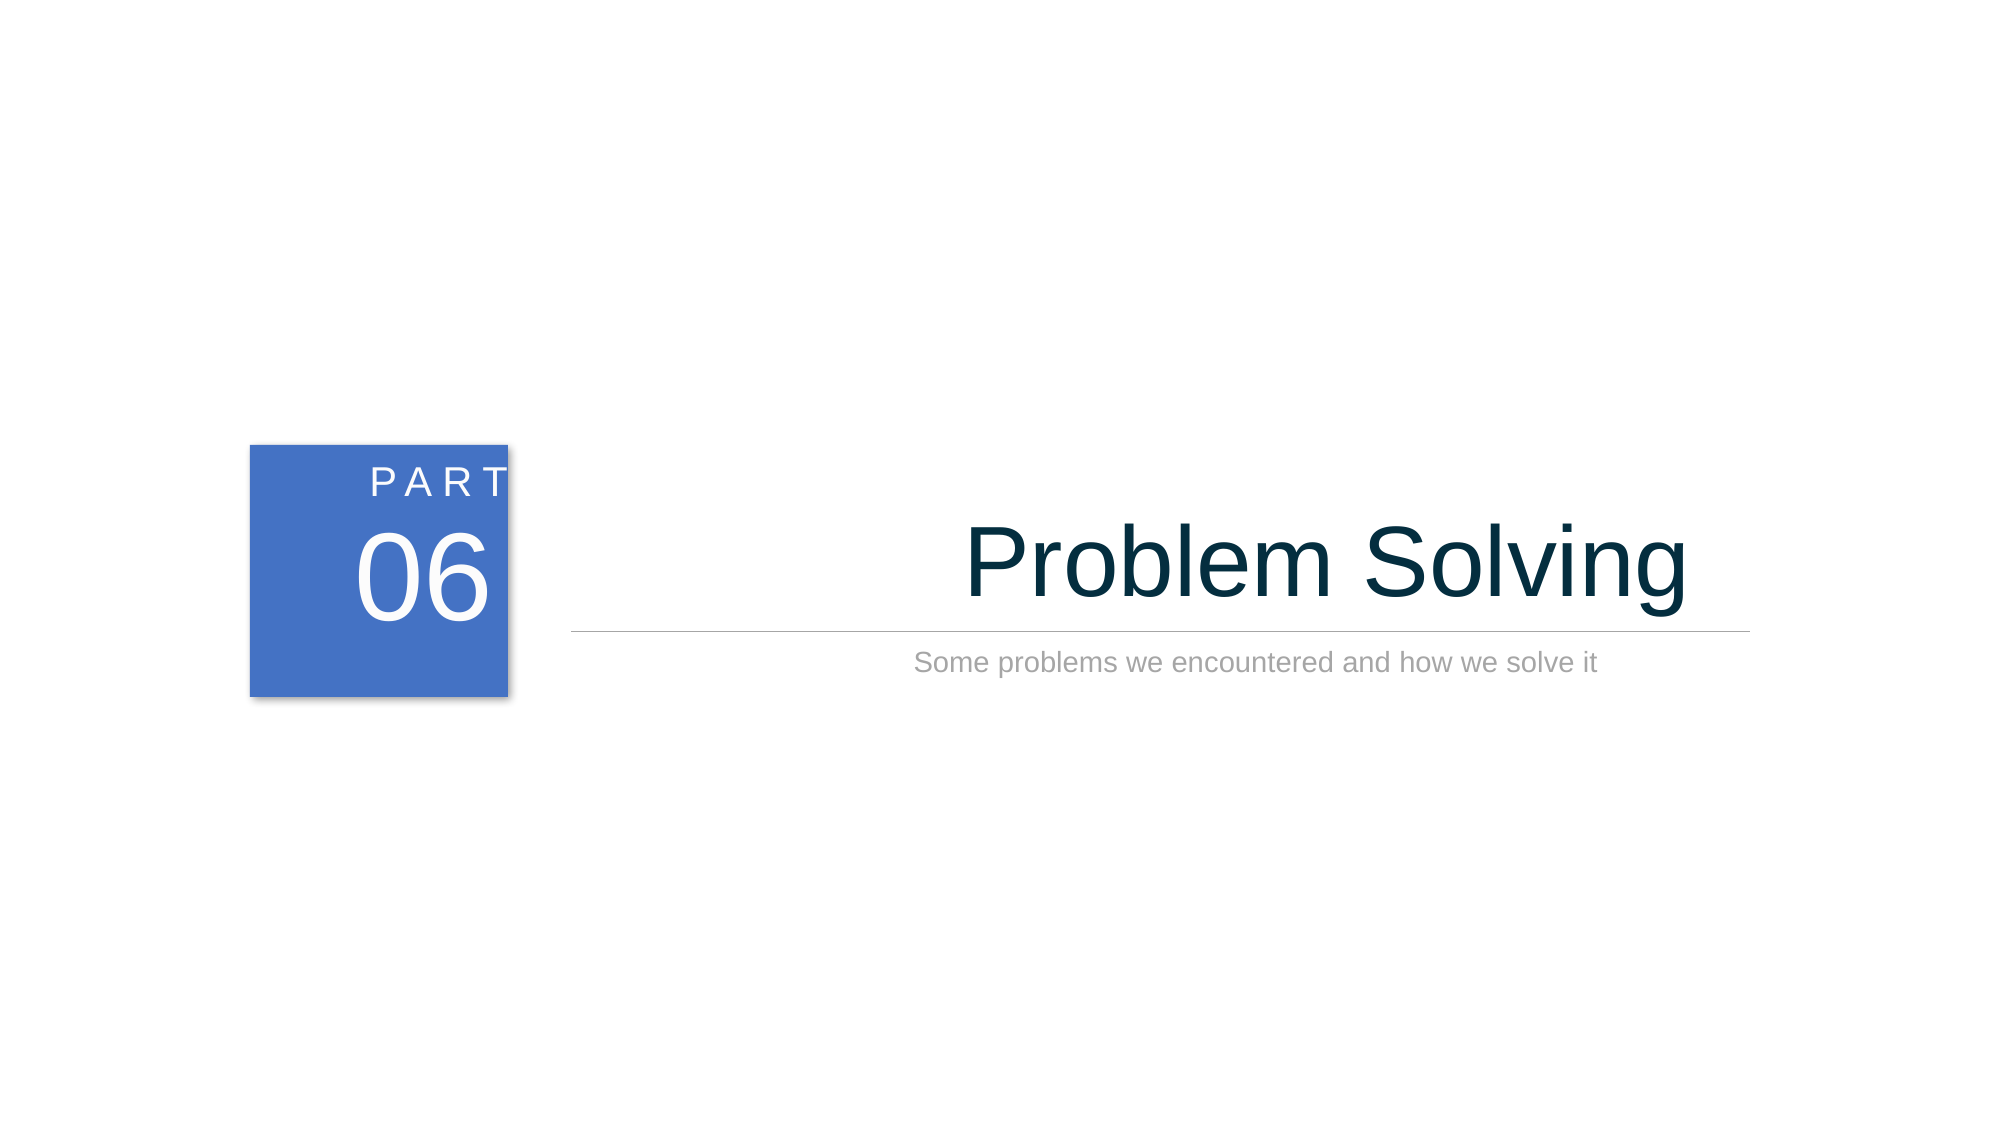

06
PART
Problem Solving
Some problems we encountered and how we solve it